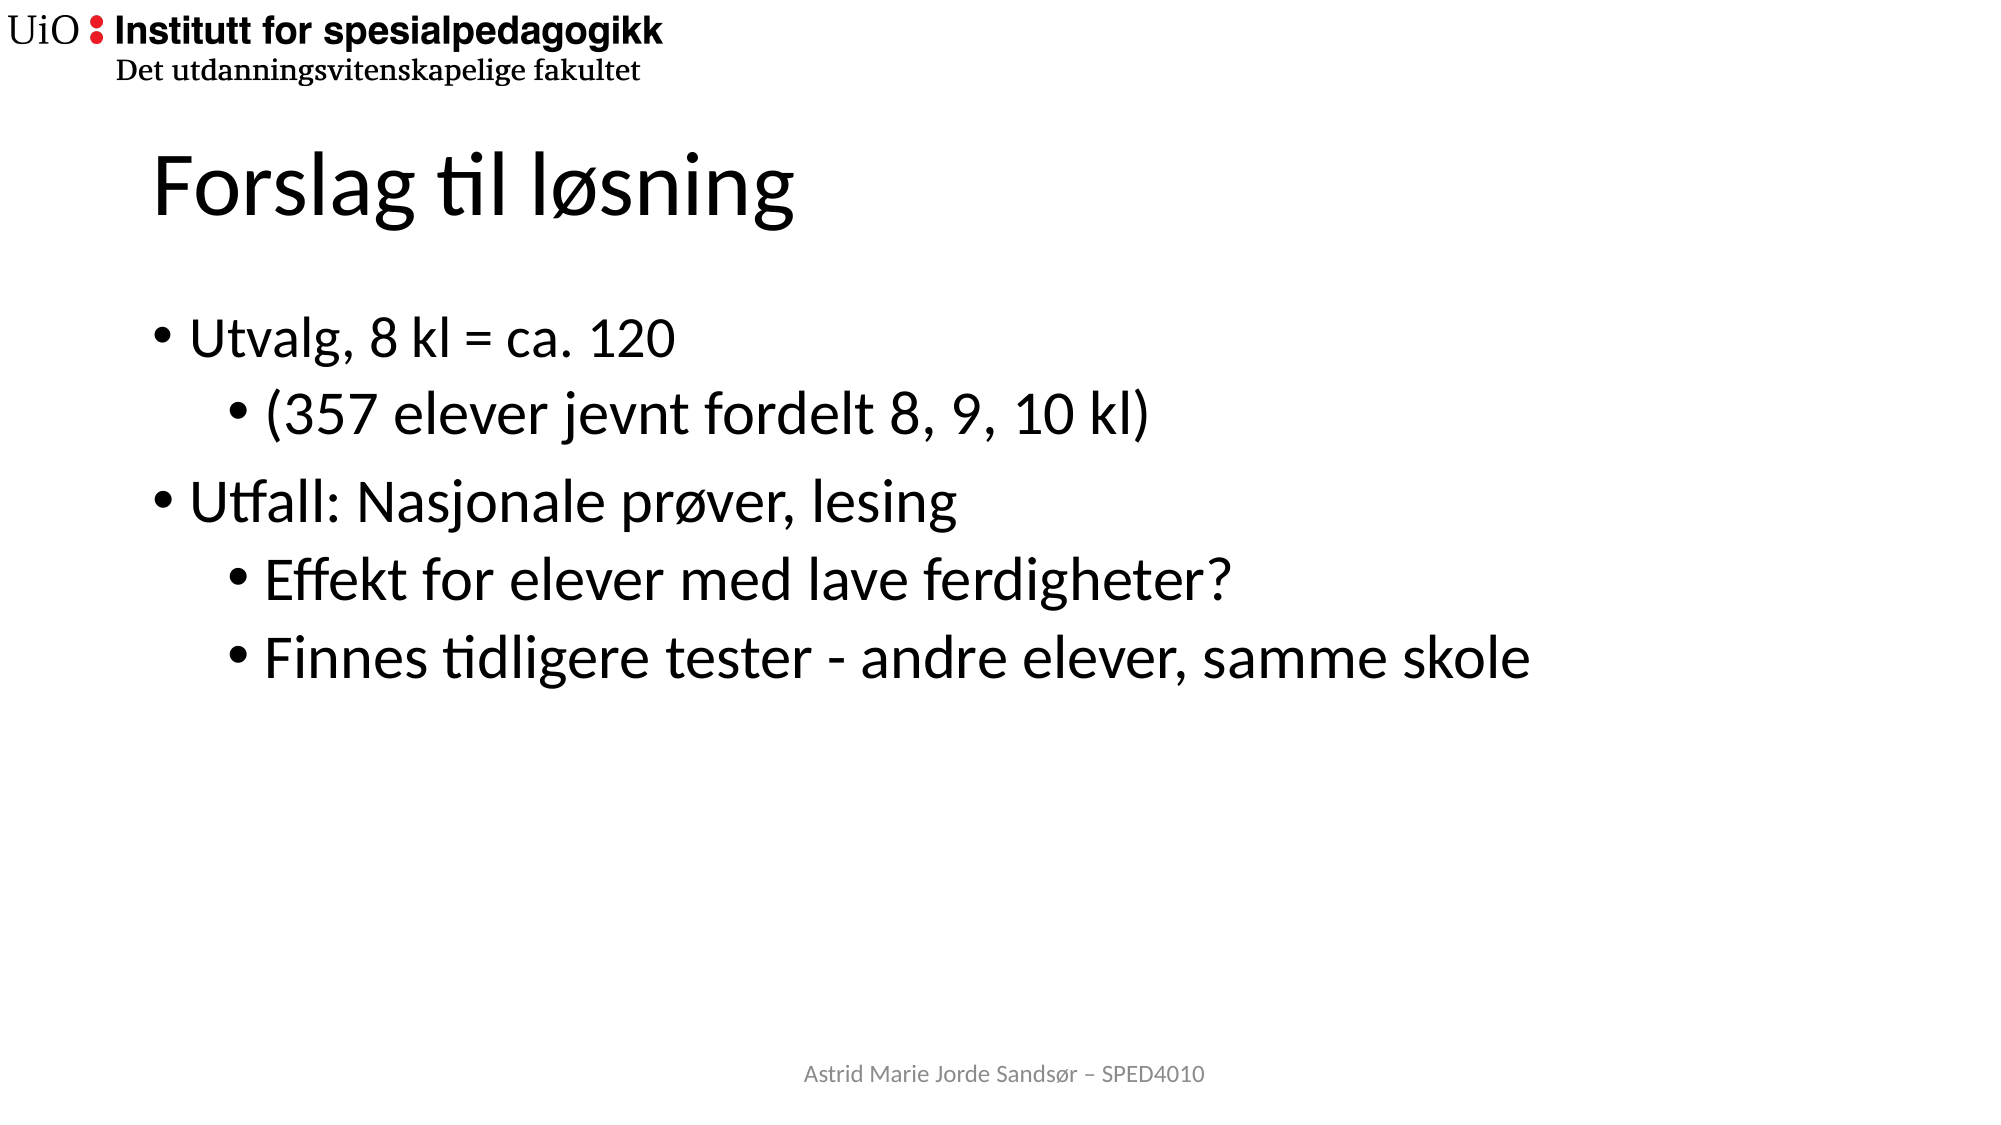

# Forslag til løsning
Utvalg, 8 kl = ca. 120
(357 elever jevnt fordelt 8, 9, 10 kl)
Utfall: Nasjonale prøver, lesing
Effekt for elever med lave ferdigheter?
Finnes tidligere tester - andre elever, samme skole
Astrid Marie Jorde Sandsør – SPED4010